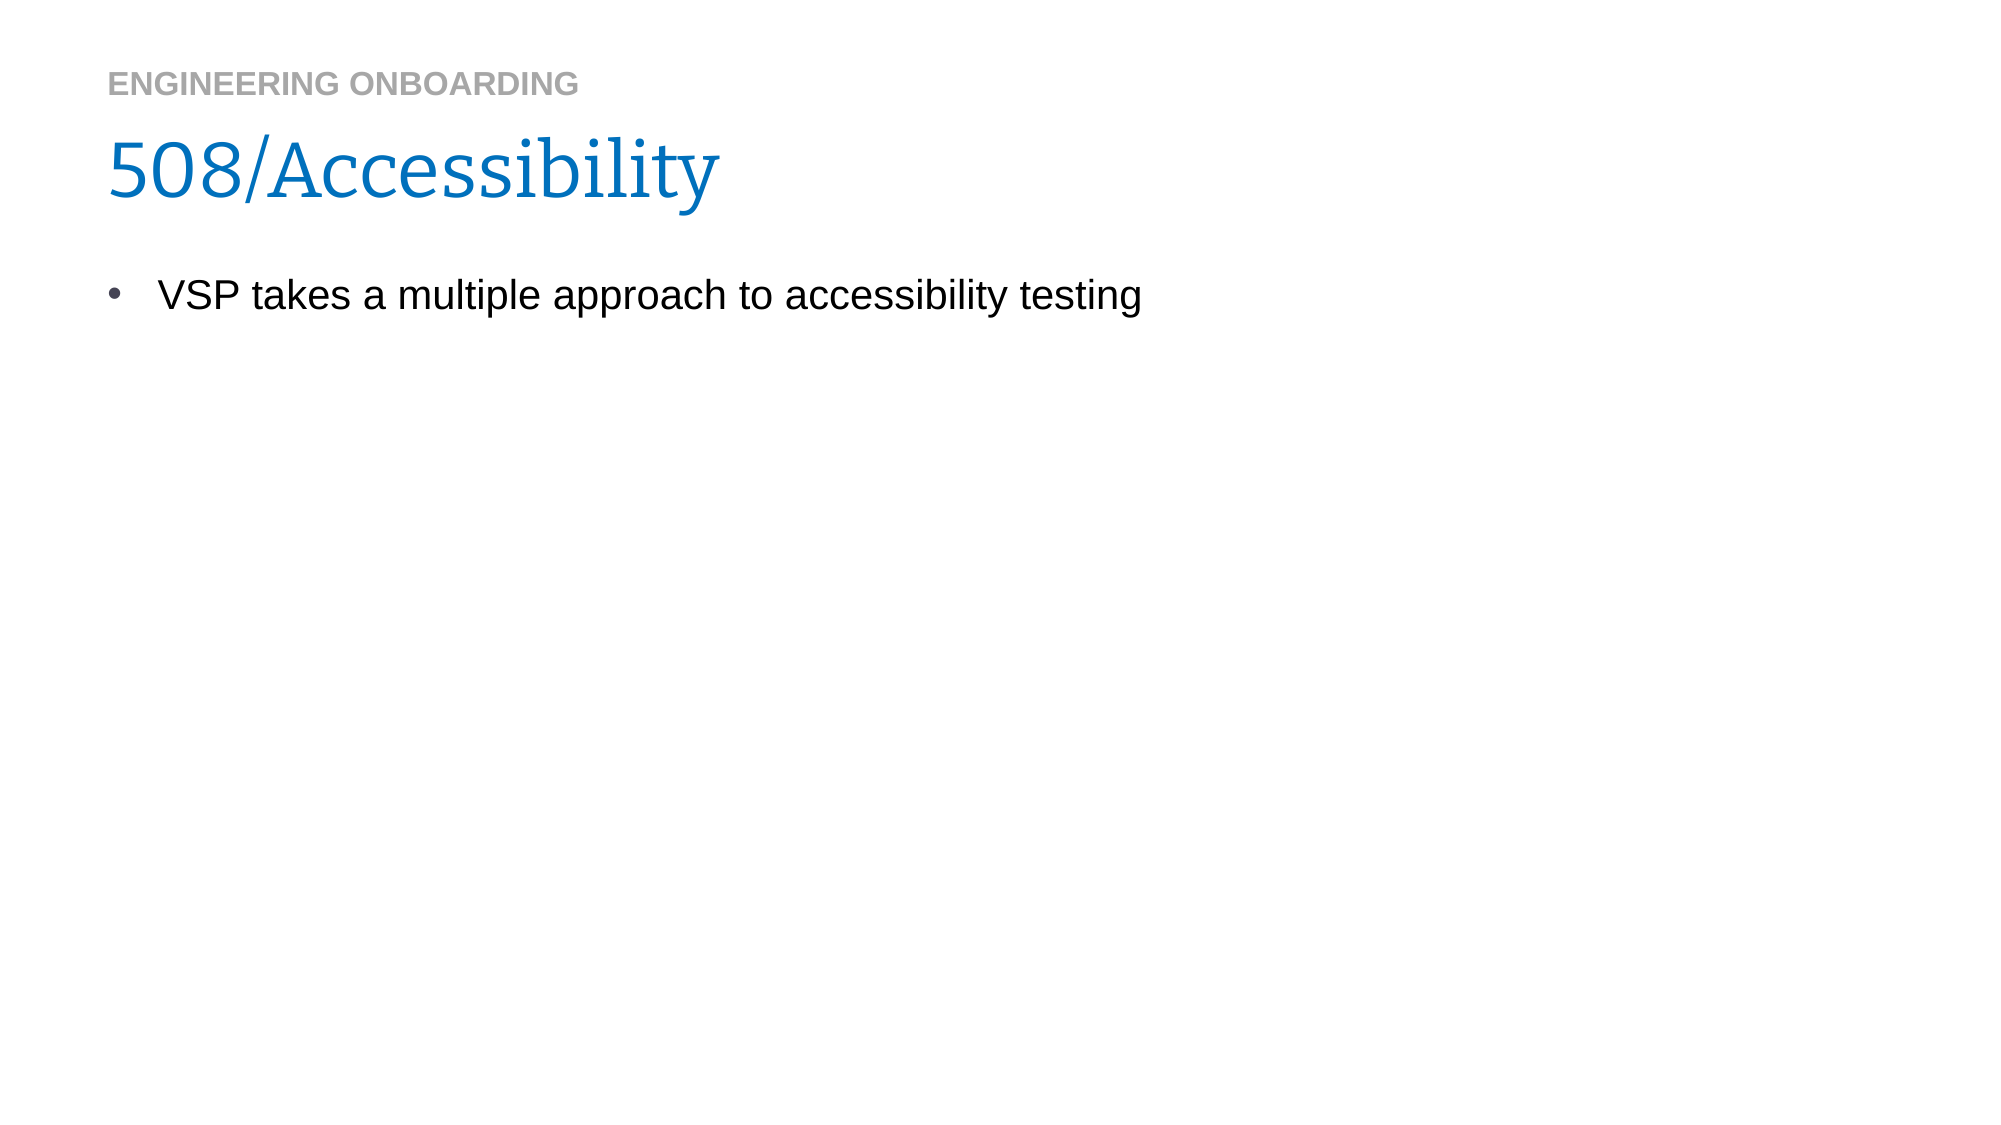

ENGINEERING ONBOARDING
# 508/Accessibility
VSP takes a multiple approach to accessibility testing